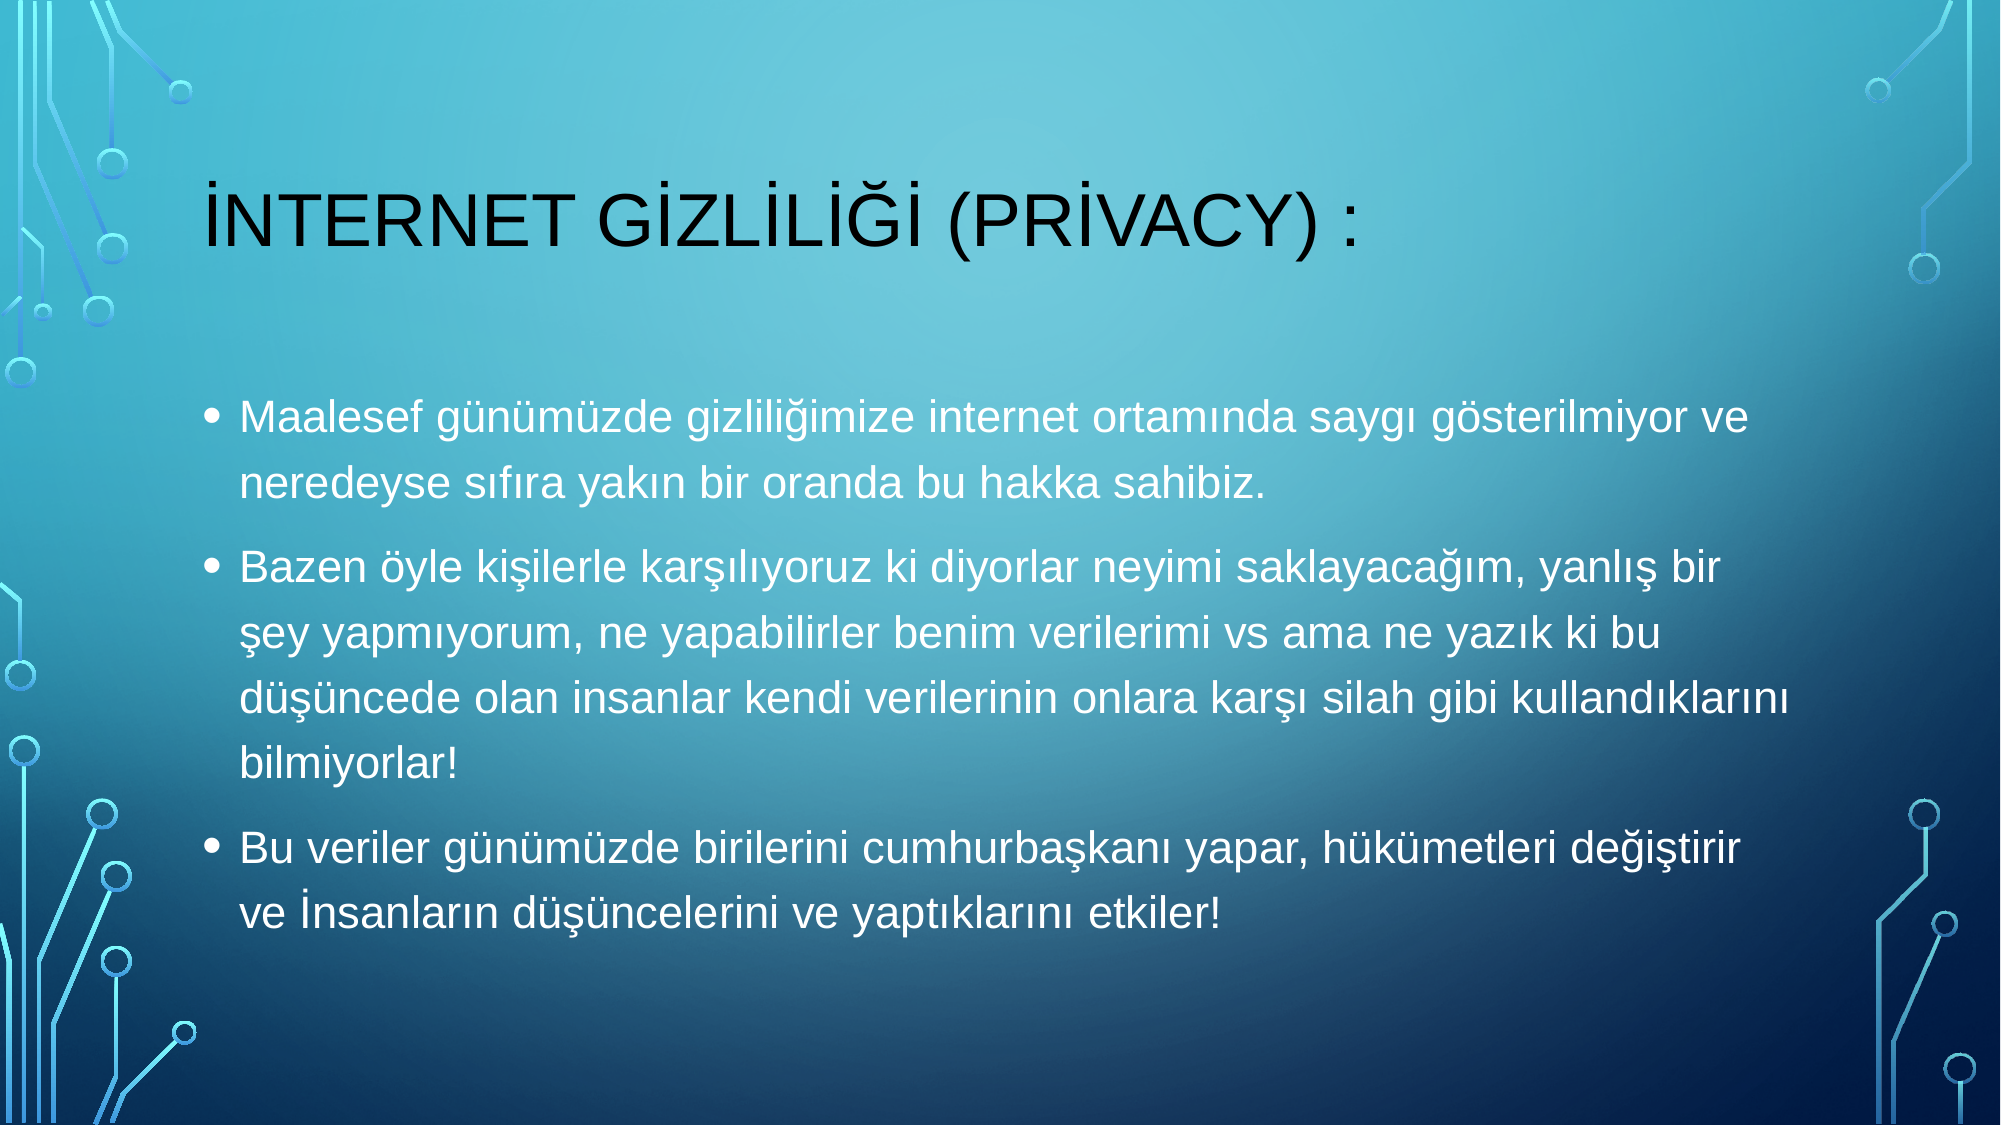

# İnternet gizliliği (Privacy) :
Maalesef günümüzde gizliliğimize internet ortamında saygı gösterilmiyor ve neredeyse sıfıra yakın bir oranda bu hakka sahibiz.
Bazen öyle kişilerle karşılıyoruz ki diyorlar neyimi saklayacağım, yanlış bir şey yapmıyorum, ne yapabilirler benim verilerimi vs ama ne yazık ki bu düşüncede olan insanlar kendi verilerinin onlara karşı silah gibi kullandıklarını bilmiyorlar!
Bu veriler günümüzde birilerini cumhurbaşkanı yapar, hükümetleri değiştirir ve İnsanların düşüncelerini ve yaptıklarını etkiler!